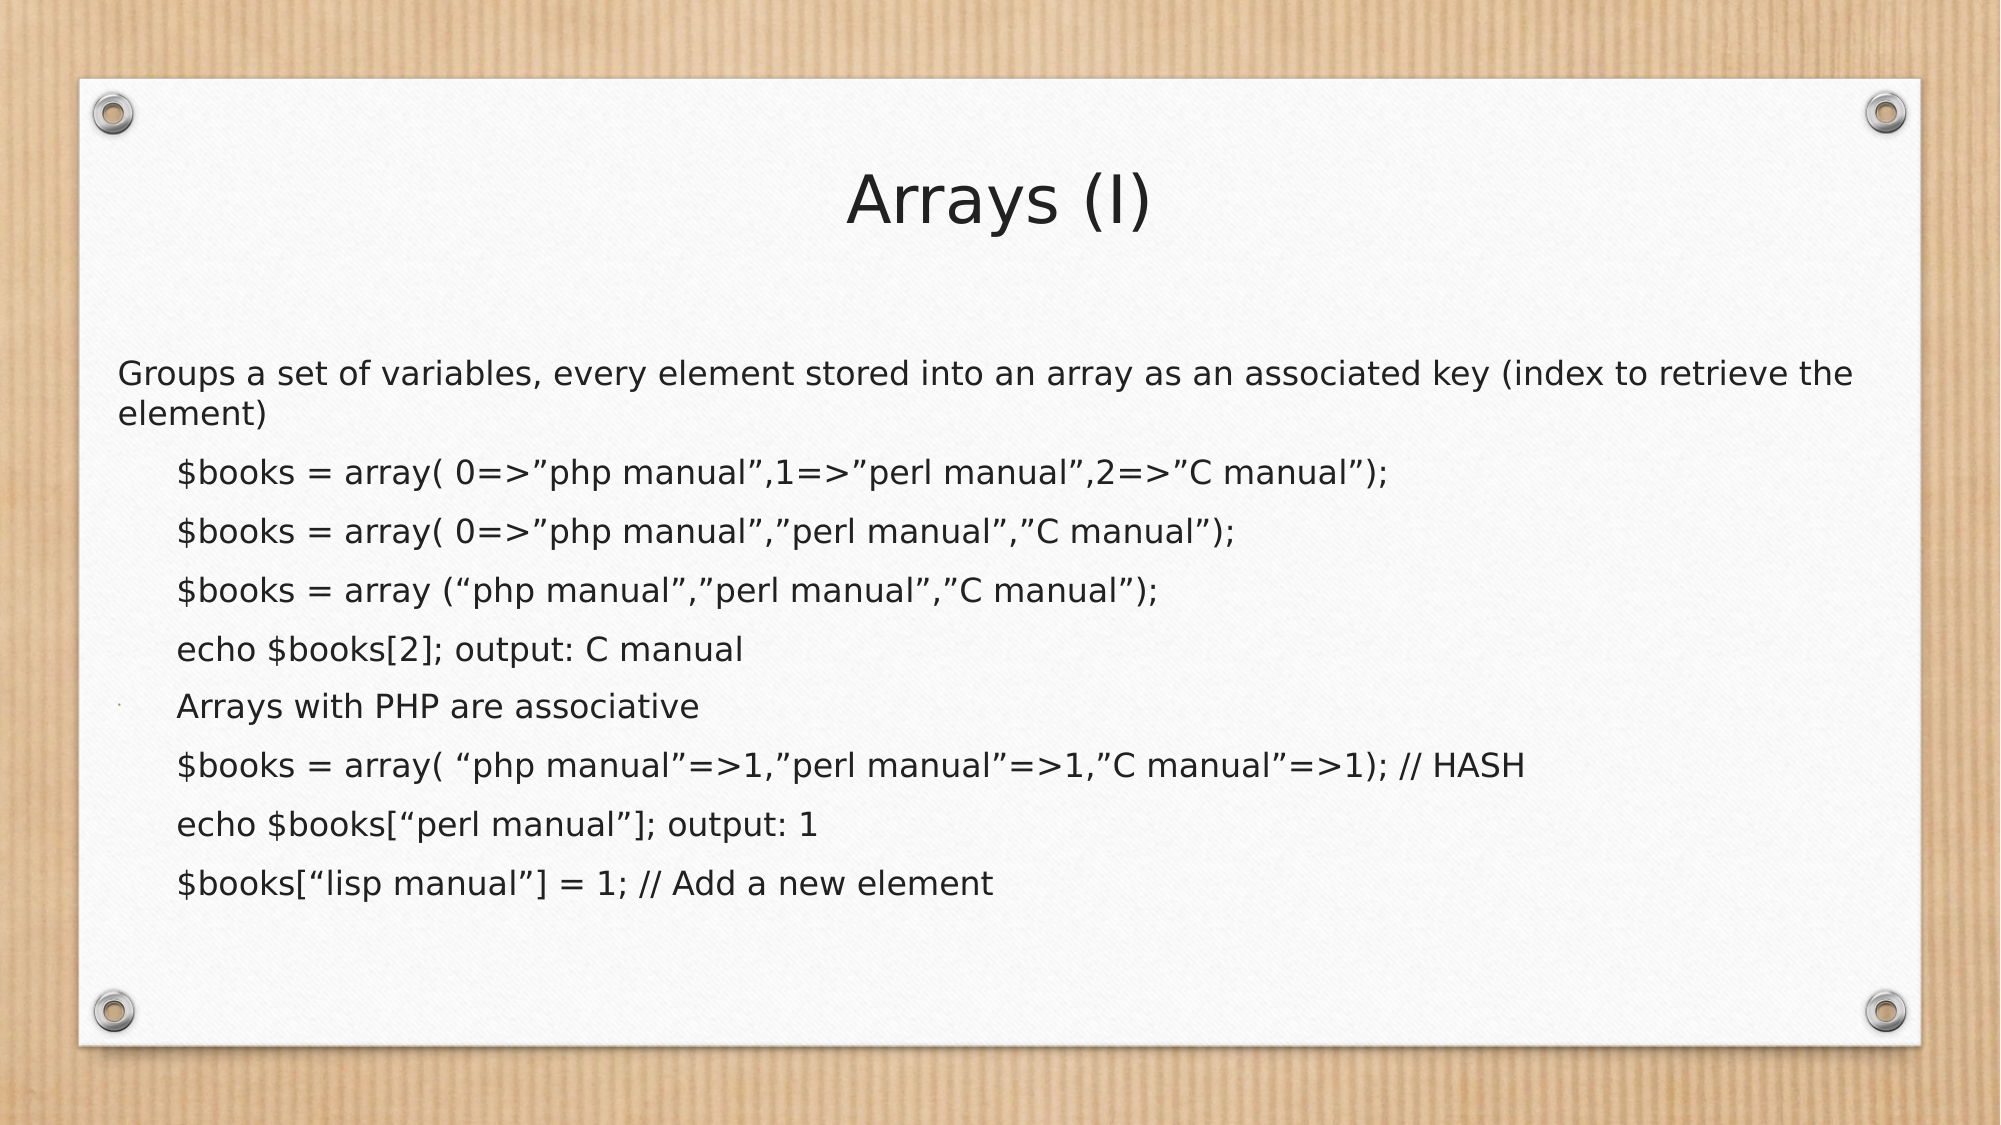

# Arrays (I)
Groups a set of variables, every element stored into an array as an associated key (index to retrieve the element)
	$books = array( 0=>”php manual”,1=>”perl manual”,2=>”C manual”);
	$books = array( 0=>”php manual”,”perl manual”,”C manual”);
	$books = array (“php manual”,”perl manual”,”C manual”);
	echo $books[2]; output: C manual
Arrays with PHP are associative
	$books = array( “php manual”=>1,”perl manual”=>1,”C manual”=>1); // HASH
	echo $books[“perl manual”]; output: 1
	$books[“lisp manual”] = 1; // Add a new element